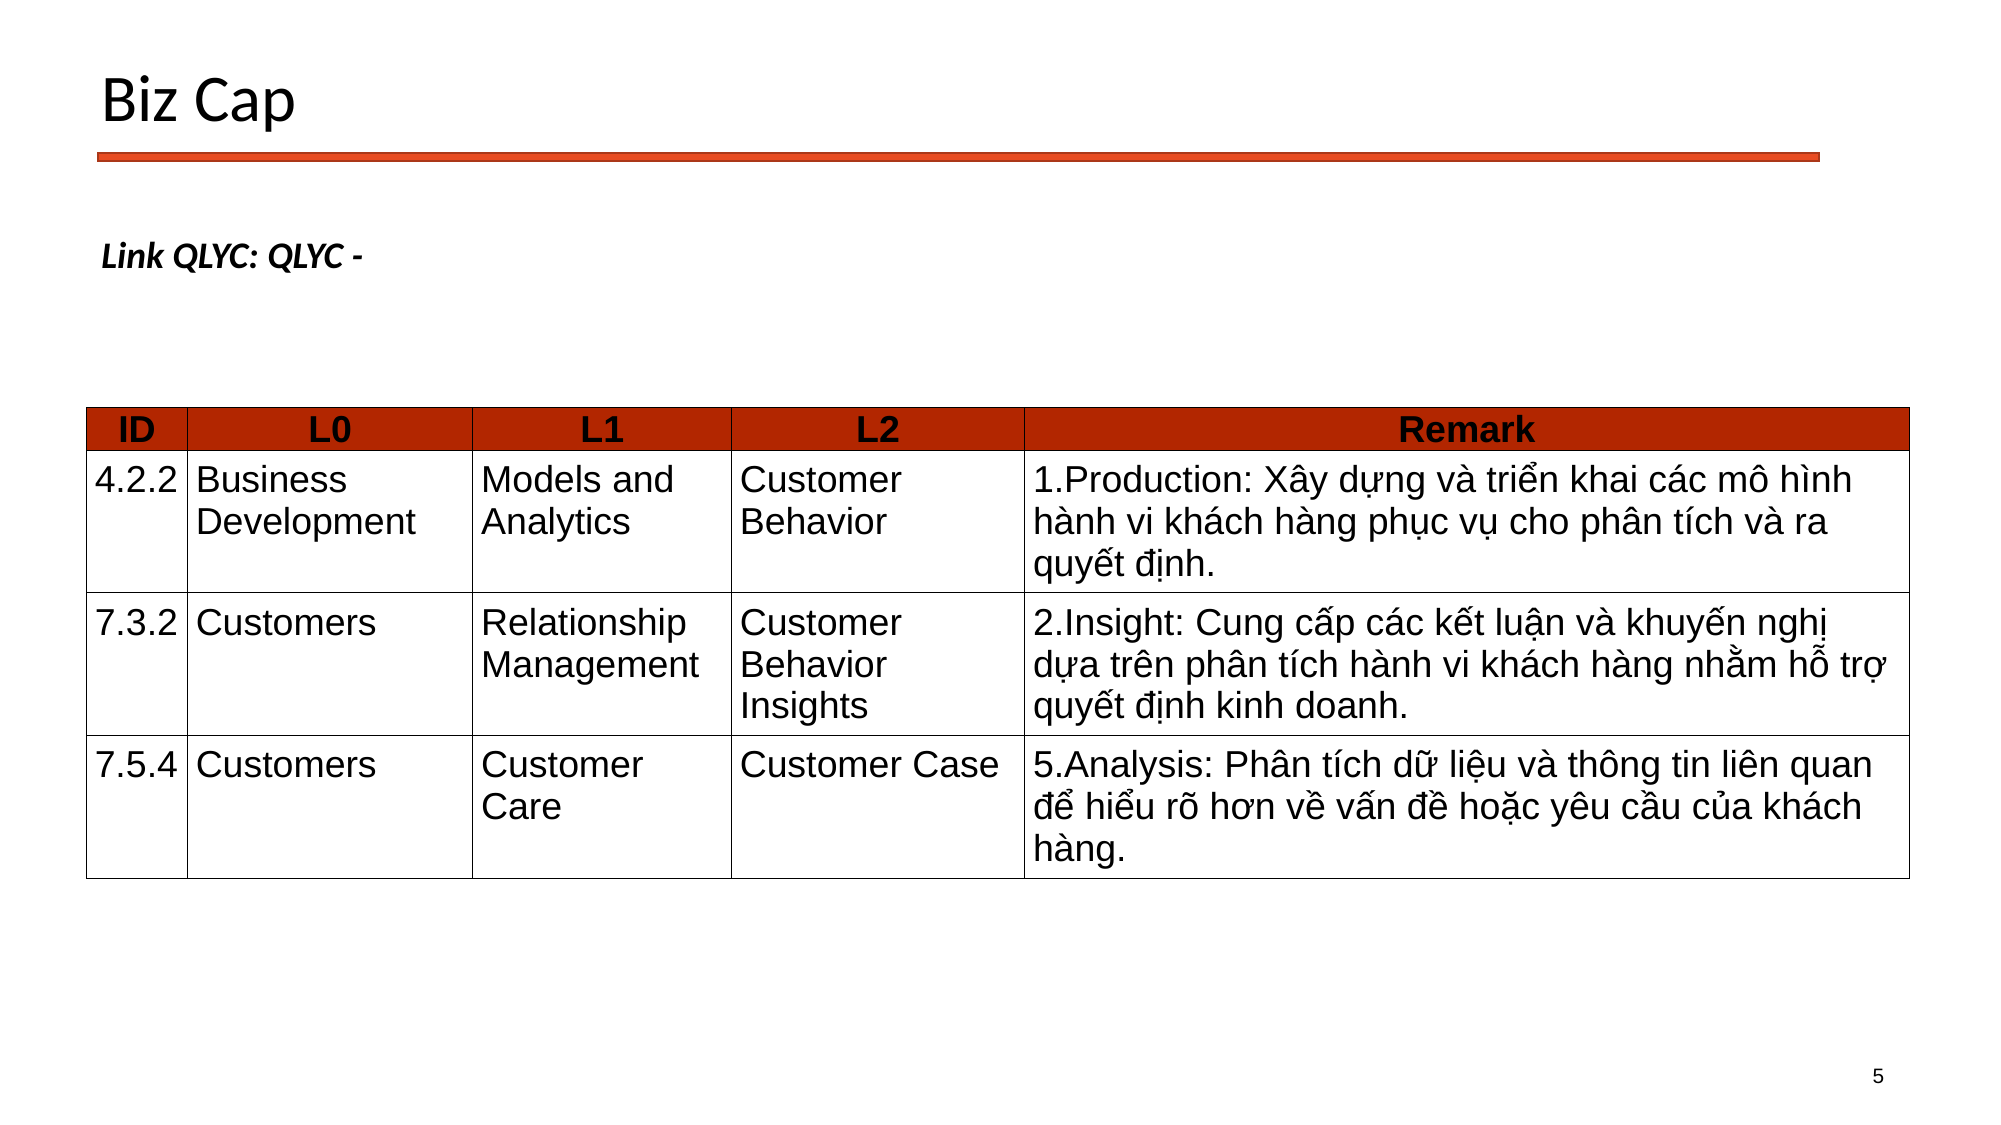

# Biz Cap

Link QLYC: QLYC -
| ID | L0 | L1 | L2 | Remark |
| --- | --- | --- | --- | --- |
| 4.2.2 | Business Development | Models and Analytics | Customer Behavior | Production: Xây dựng và triển khai các mô hình hành vi khách hàng phục vụ cho phân tích và ra quyết định. |
| 7.3.2 | Customers | Relationship Management | Customer Behavior Insights | Insight: Cung cấp các kết luận và khuyến nghị dựa trên phân tích hành vi khách hàng nhằm hỗ trợ quyết định kinh doanh. |
| 7.5.4 | Customers | Customer Care | Customer Case | Analysis: Phân tích dữ liệu và thông tin liên quan để hiểu rõ hơn về vấn đề hoặc yêu cầu của khách hàng. |

5